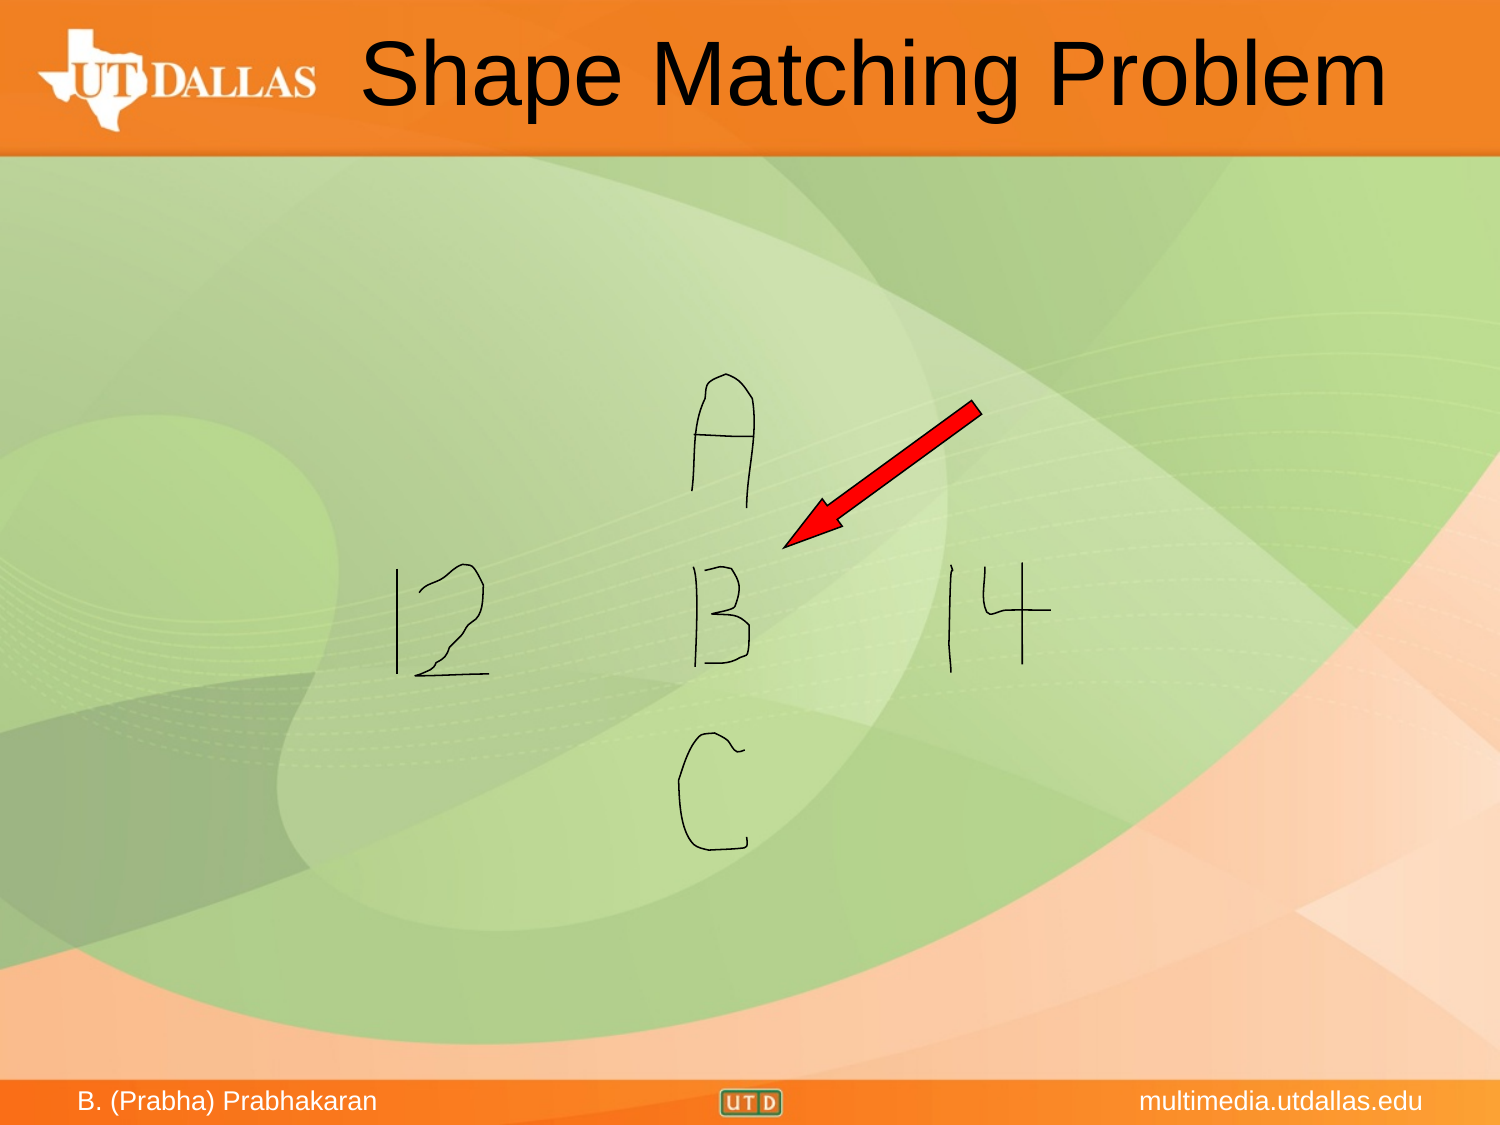

# Shape Matching Problem
What you read this?